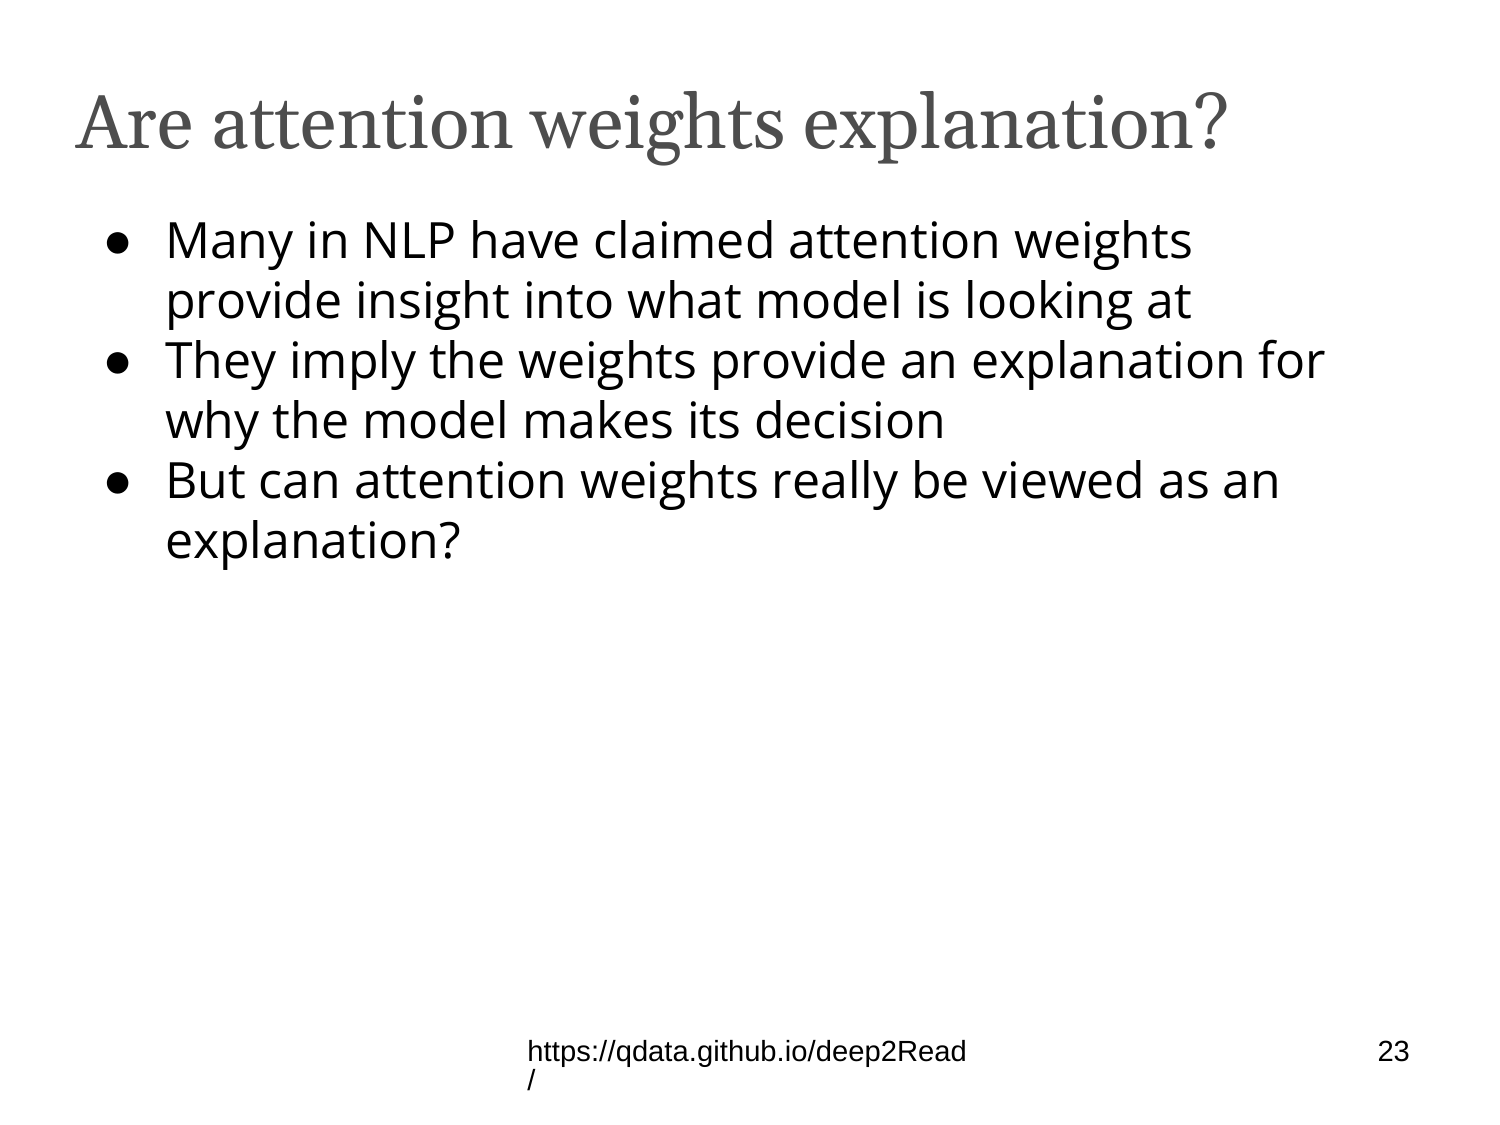

Are attention weights explanation?
Many in NLP have claimed attention weights provide insight into what model is looking at
They imply the weights provide an explanation for why the model makes its decision
But can attention weights really be viewed as an explanation?
https://qdata.github.io/deep2Read/
23